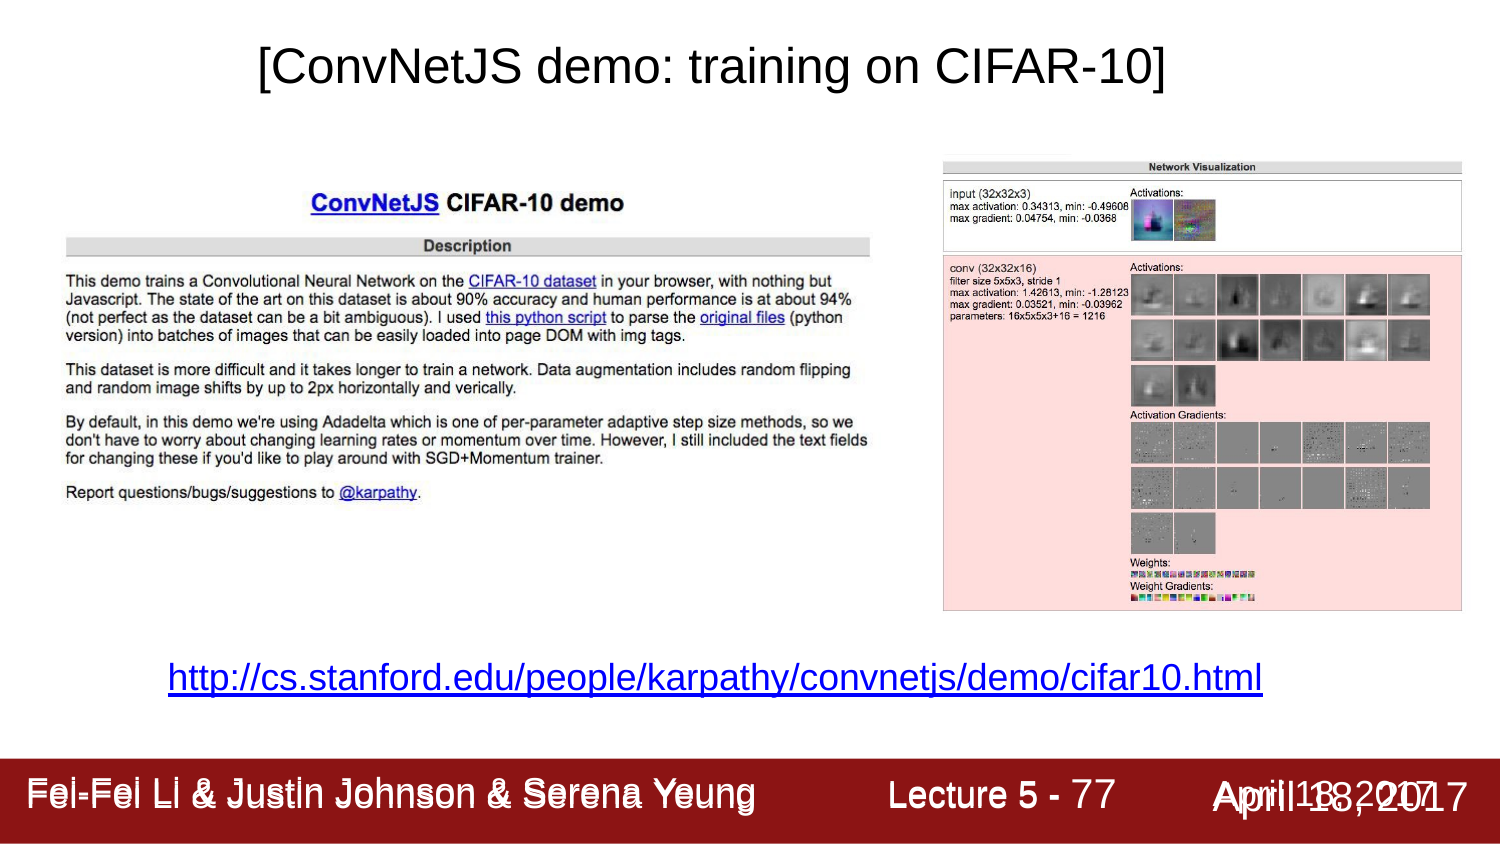

# [ConvNetJS demo: training on CIFAR-10]

http://cs.stanford.edu/people/karpathy/convnetjs/demo/cifar10.html
Lecture 5 - 77
April 18, 2017
Fei-Fei Li & Justin Johnson & Serena Yeung
Fei-Fei Li & Justin Johnson & Serena Yeung	Lecture 5 -	April 18, 2017